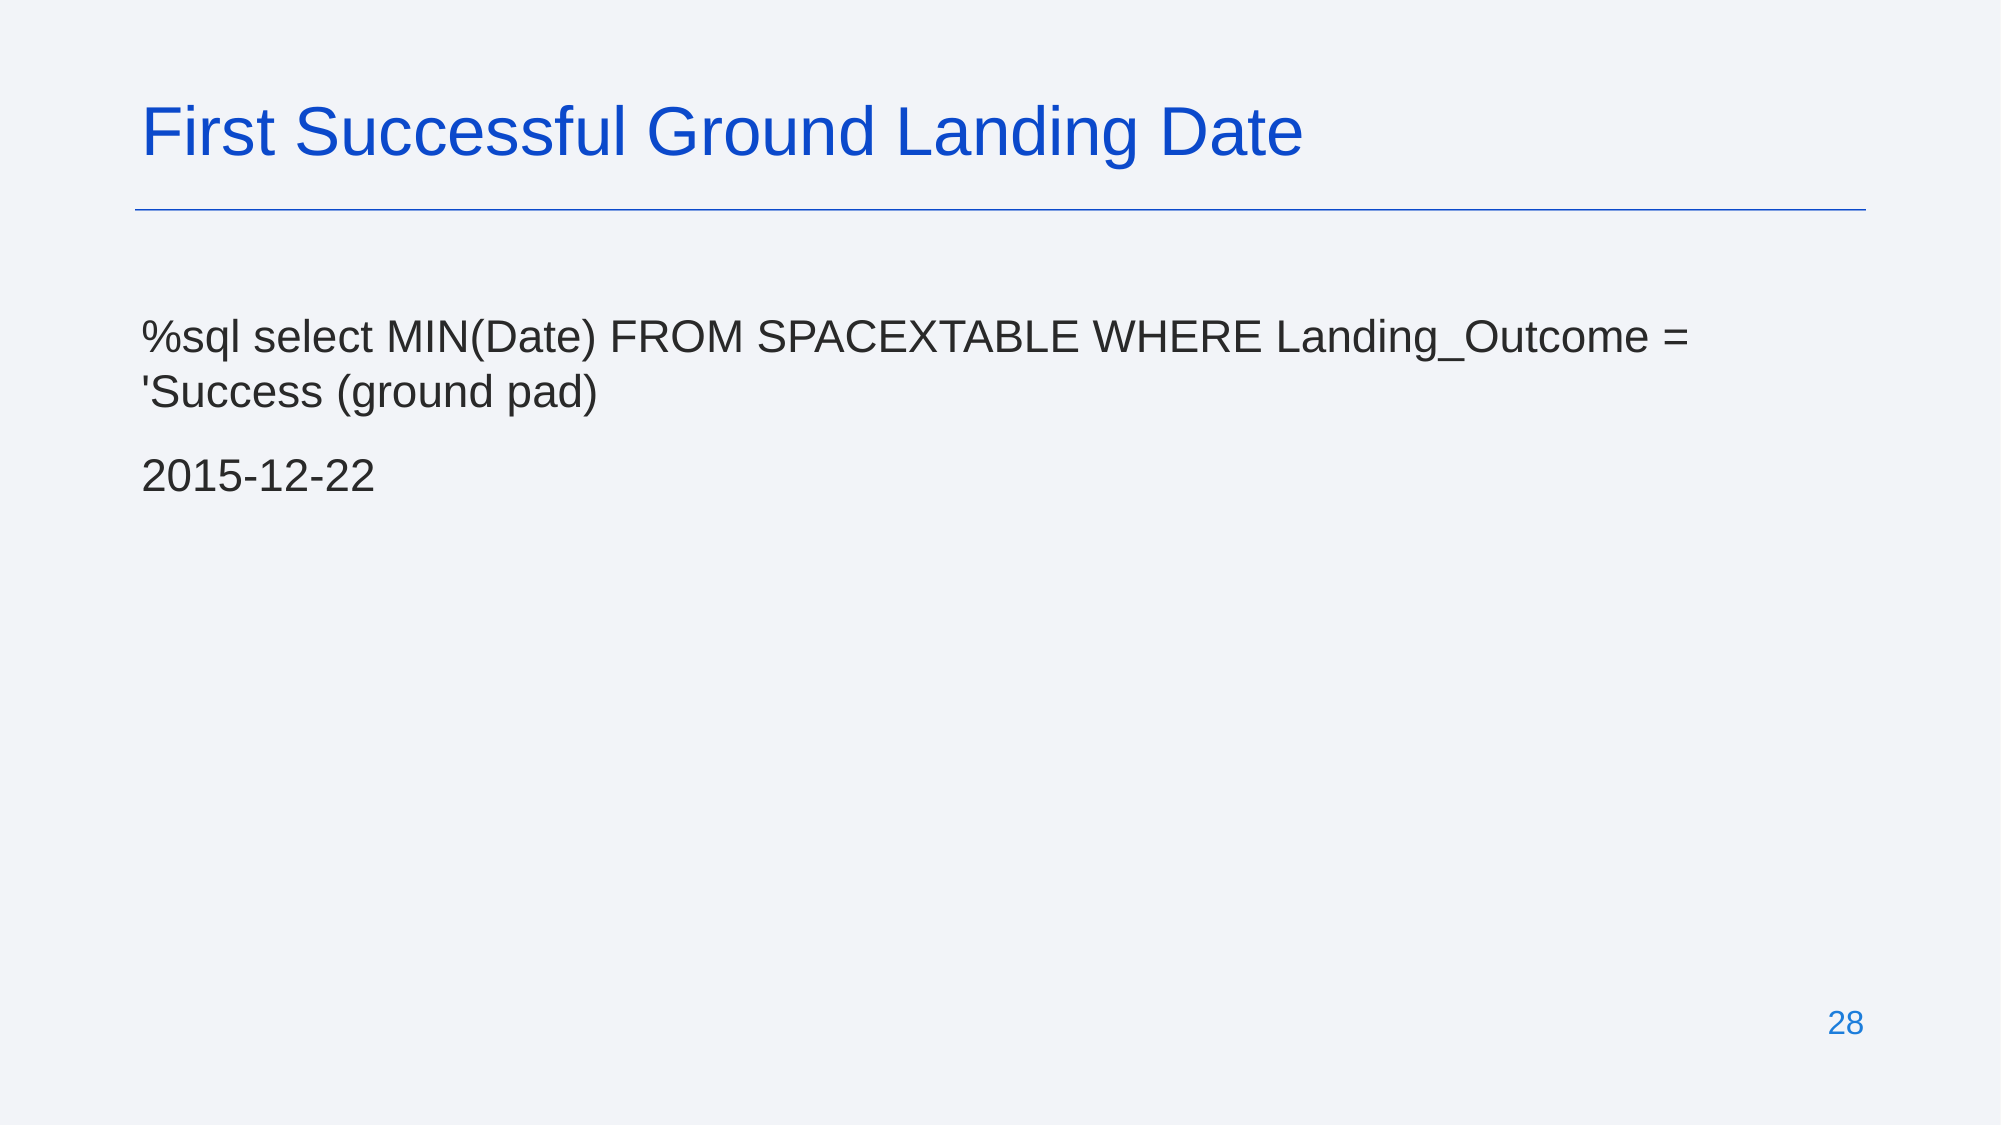

First Successful Ground Landing Date
%sql select MIN(Date) FROM SPACEXTABLE WHERE Landing_Outcome = 'Success (ground pad)
2015-12-22
28